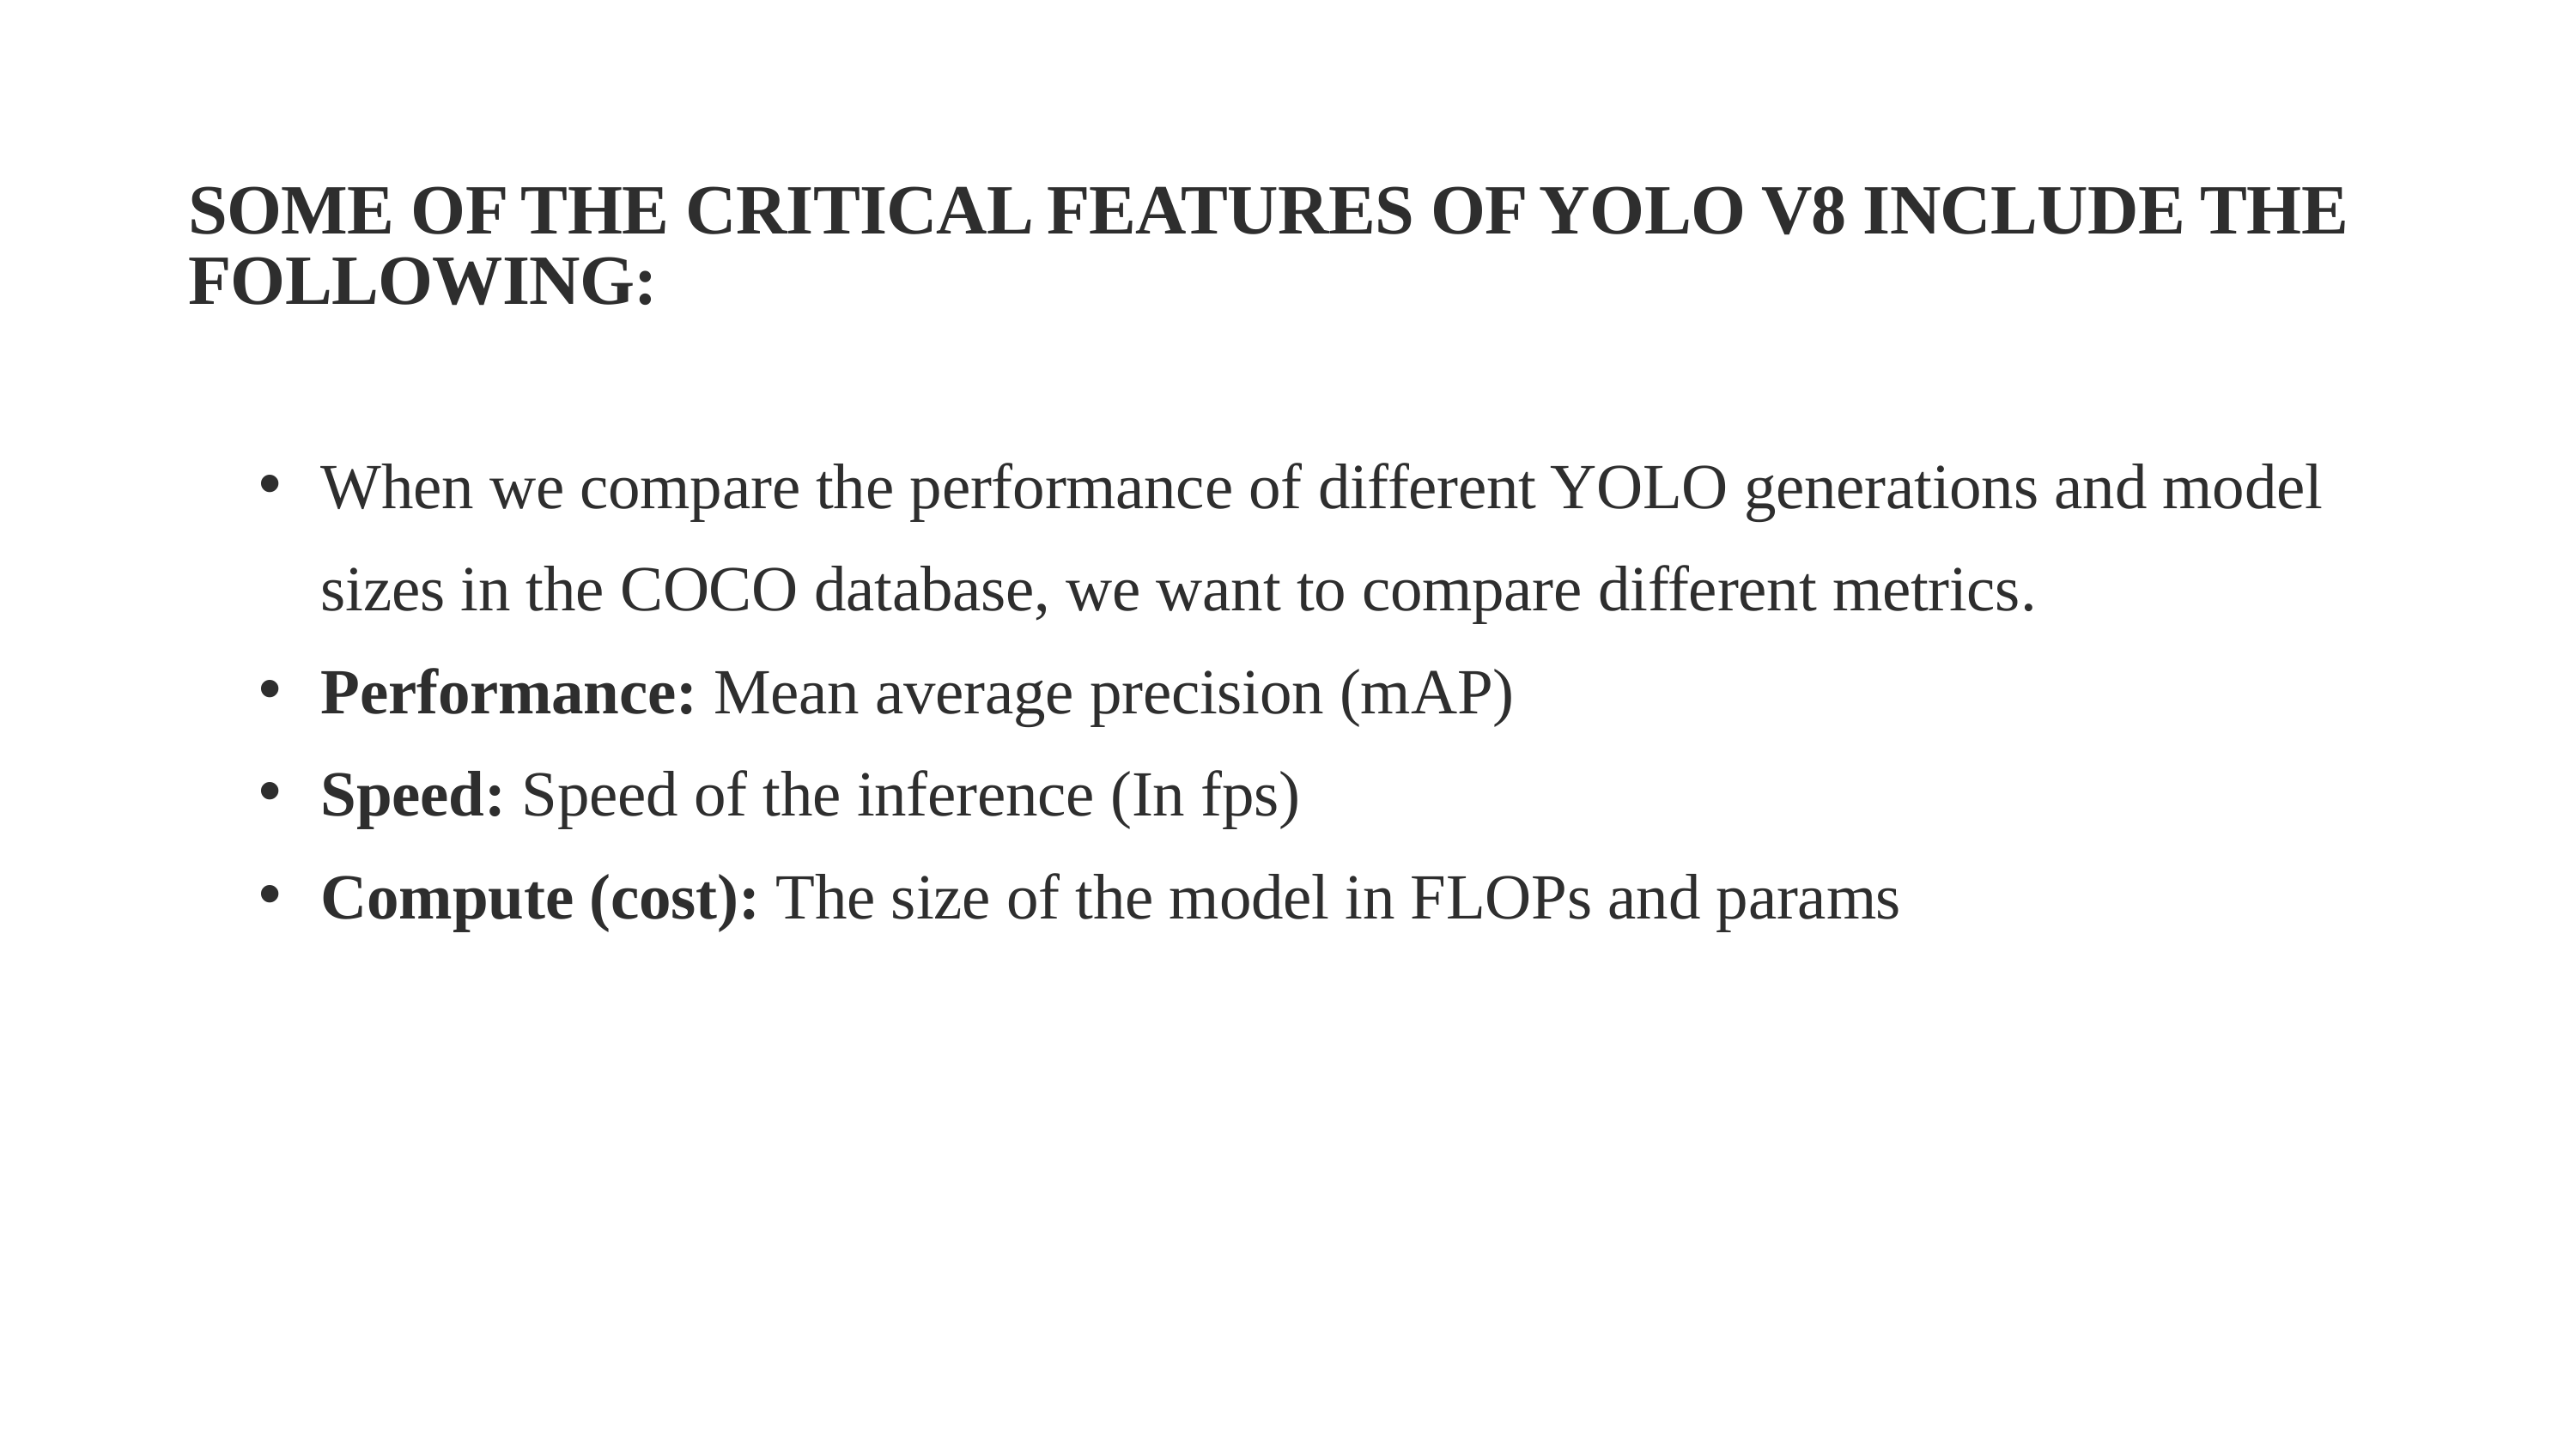

SOME OF THE CRITICAL FEATURES OF YOLO V8 INCLUDE THE FOLLOWING:
When we compare the performance of different YOLO generations and model sizes in the COCO database, we want to compare different metrics.
Performance: Mean average precision (mAP)
Speed: Speed of the inference (In fps)
Compute (cost): The size of the model in FLOPs and params